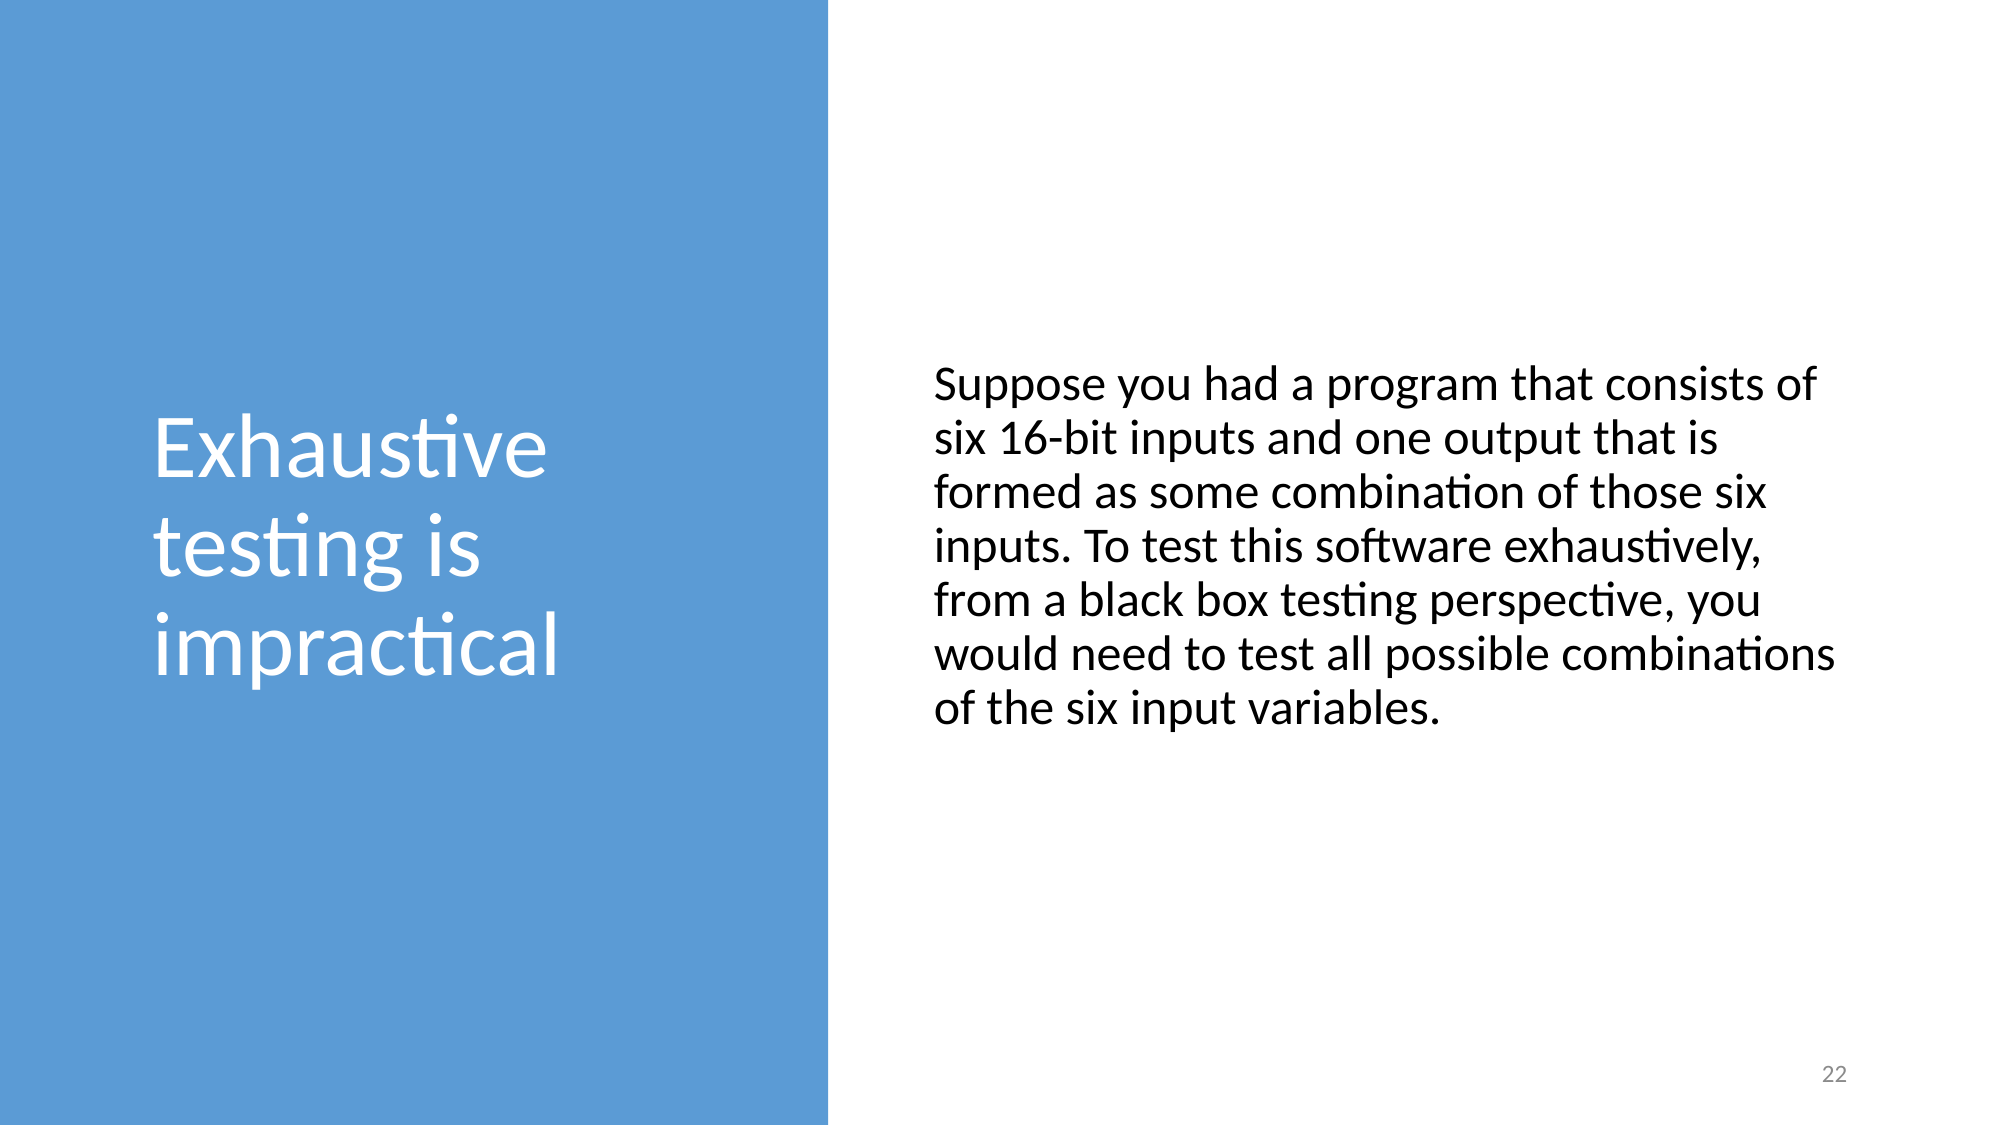

# Exhaustive testing is impractical
Suppose you had a program that consists of six 16-bit inputs and one output that is formed as some combination of those six inputs. To test this software exhaustively, from a black box testing perspective, you would need to test all possible combinations of the six input variables.
22